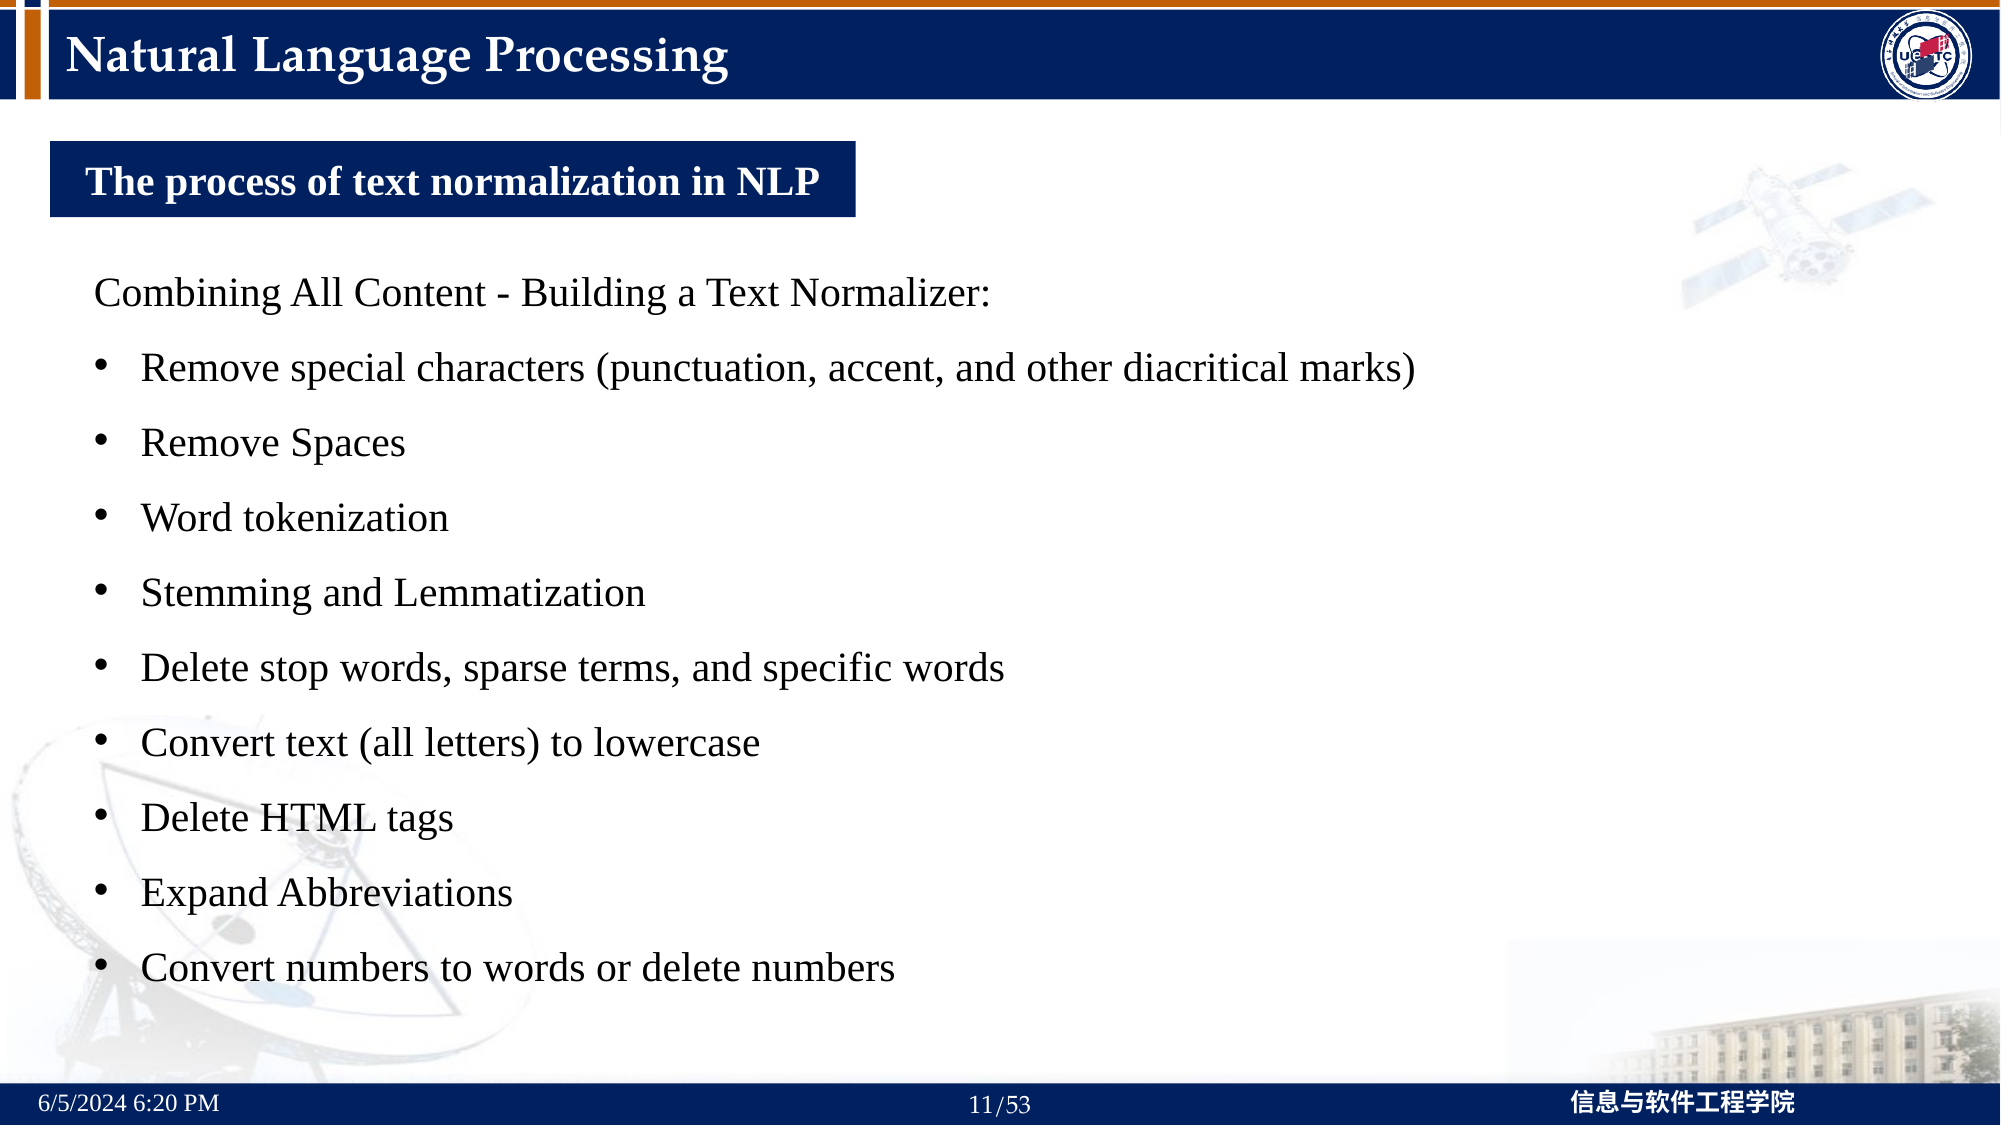

# Natural Language Processing
The process of text normalization in NLP
Combining All Content - Building a Text Normalizer:
Remove special characters (punctuation, accent, and other diacritical marks)
Remove Spaces
Word tokenization
Stemming and Lemmatization
Delete stop words, sparse terms, and specific words
Convert text (all letters) to lowercase
Delete HTML tags
Expand Abbreviations
Convert numbers to words or delete numbers